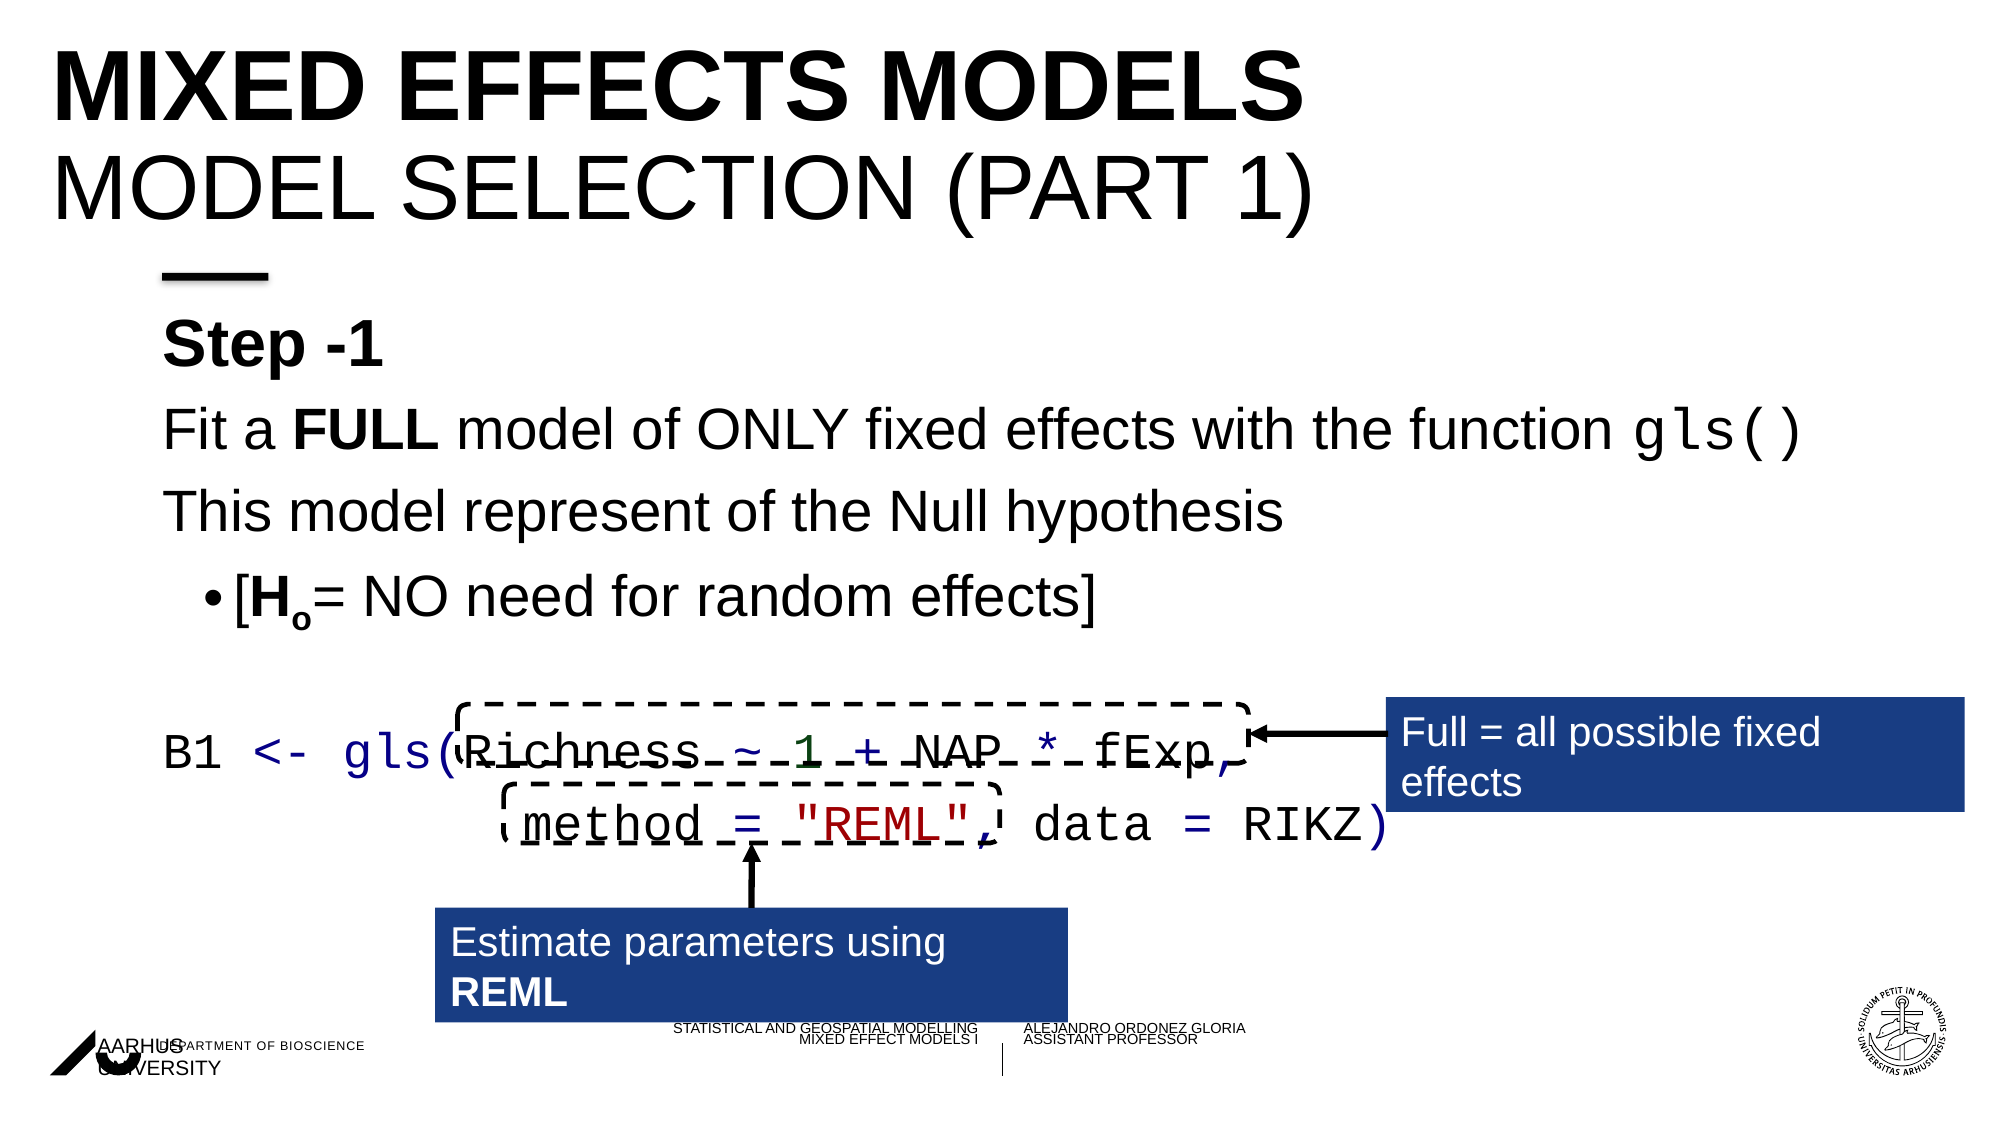

# Mixed Effects Models Model selection (part 1)
Step -1
Fit a FULL model of ONLY fixed effects with the function gls()
This model represent of the Null hypothesis
[Ho= NO need for random effects]

B1 <- gls(Richness ~ 1 + NAP * fExp,
            method = "REML", data = RIKZ)
Full = all possible fixed effects

Estimate parameters using REML